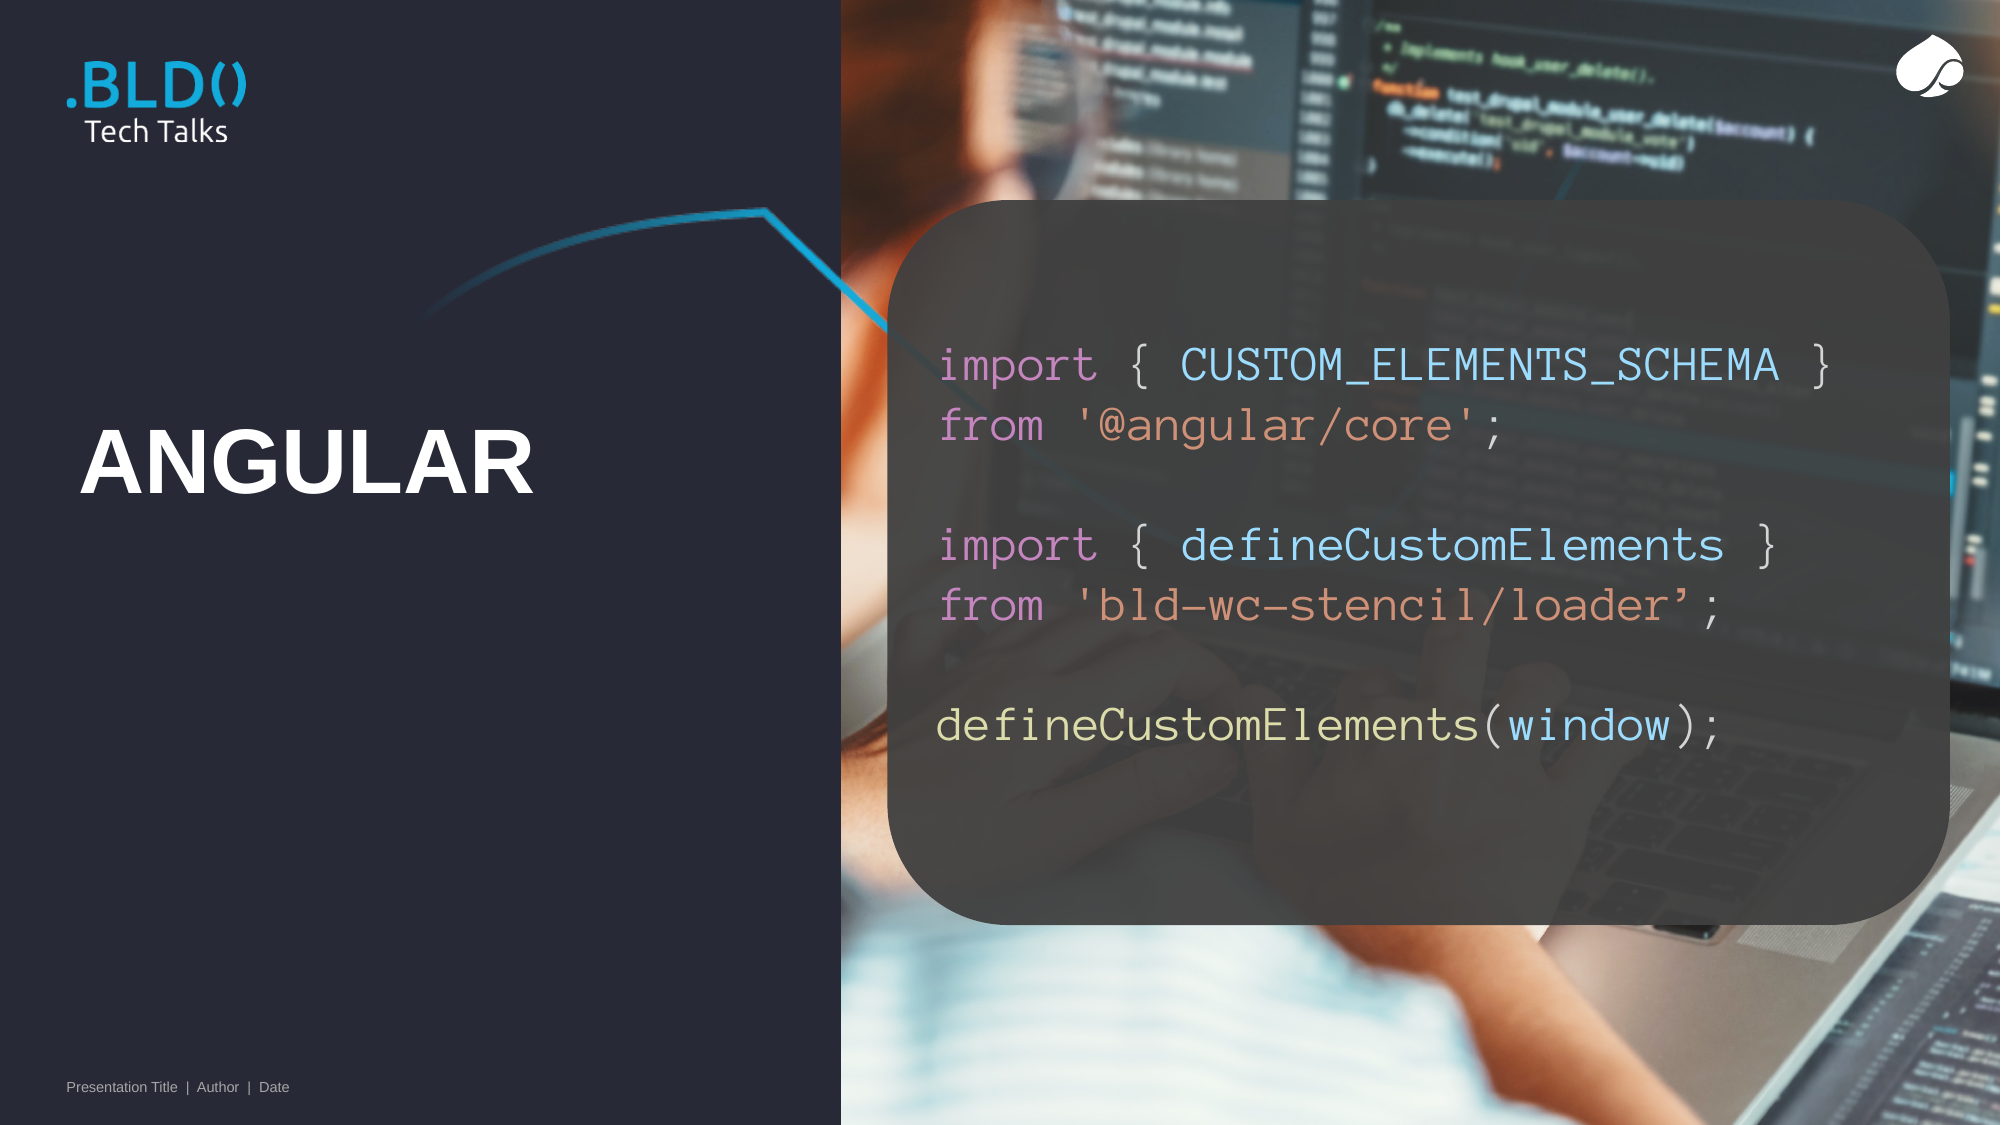

# angular
import { CUSTOM_ELEMENTS_SCHEMA } from '@angular/core';

import { defineCustomElements } from 'bld-wc-stencil/loader’;

defineCustomElements(window);